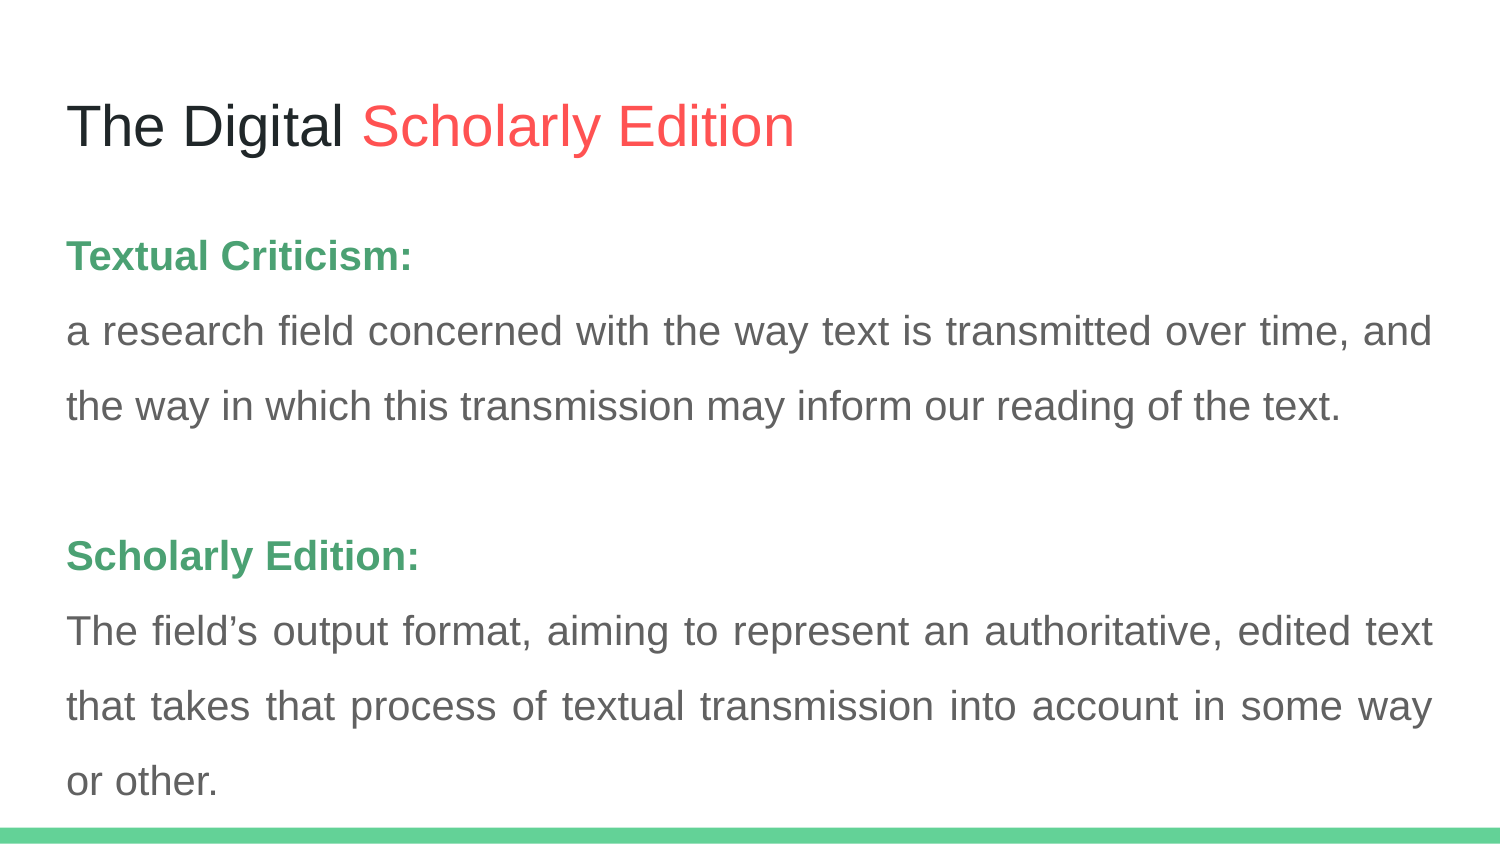

# The Digital Scholarly Edition

Textual Criticism:
a research field concerned with the way text is transmitted over time, and the way in which this transmission may inform our reading of the text.

Scholarly Edition:
The field’s output format, aiming to represent an authoritative, edited text that takes that process of textual transmission into account in some way or other.